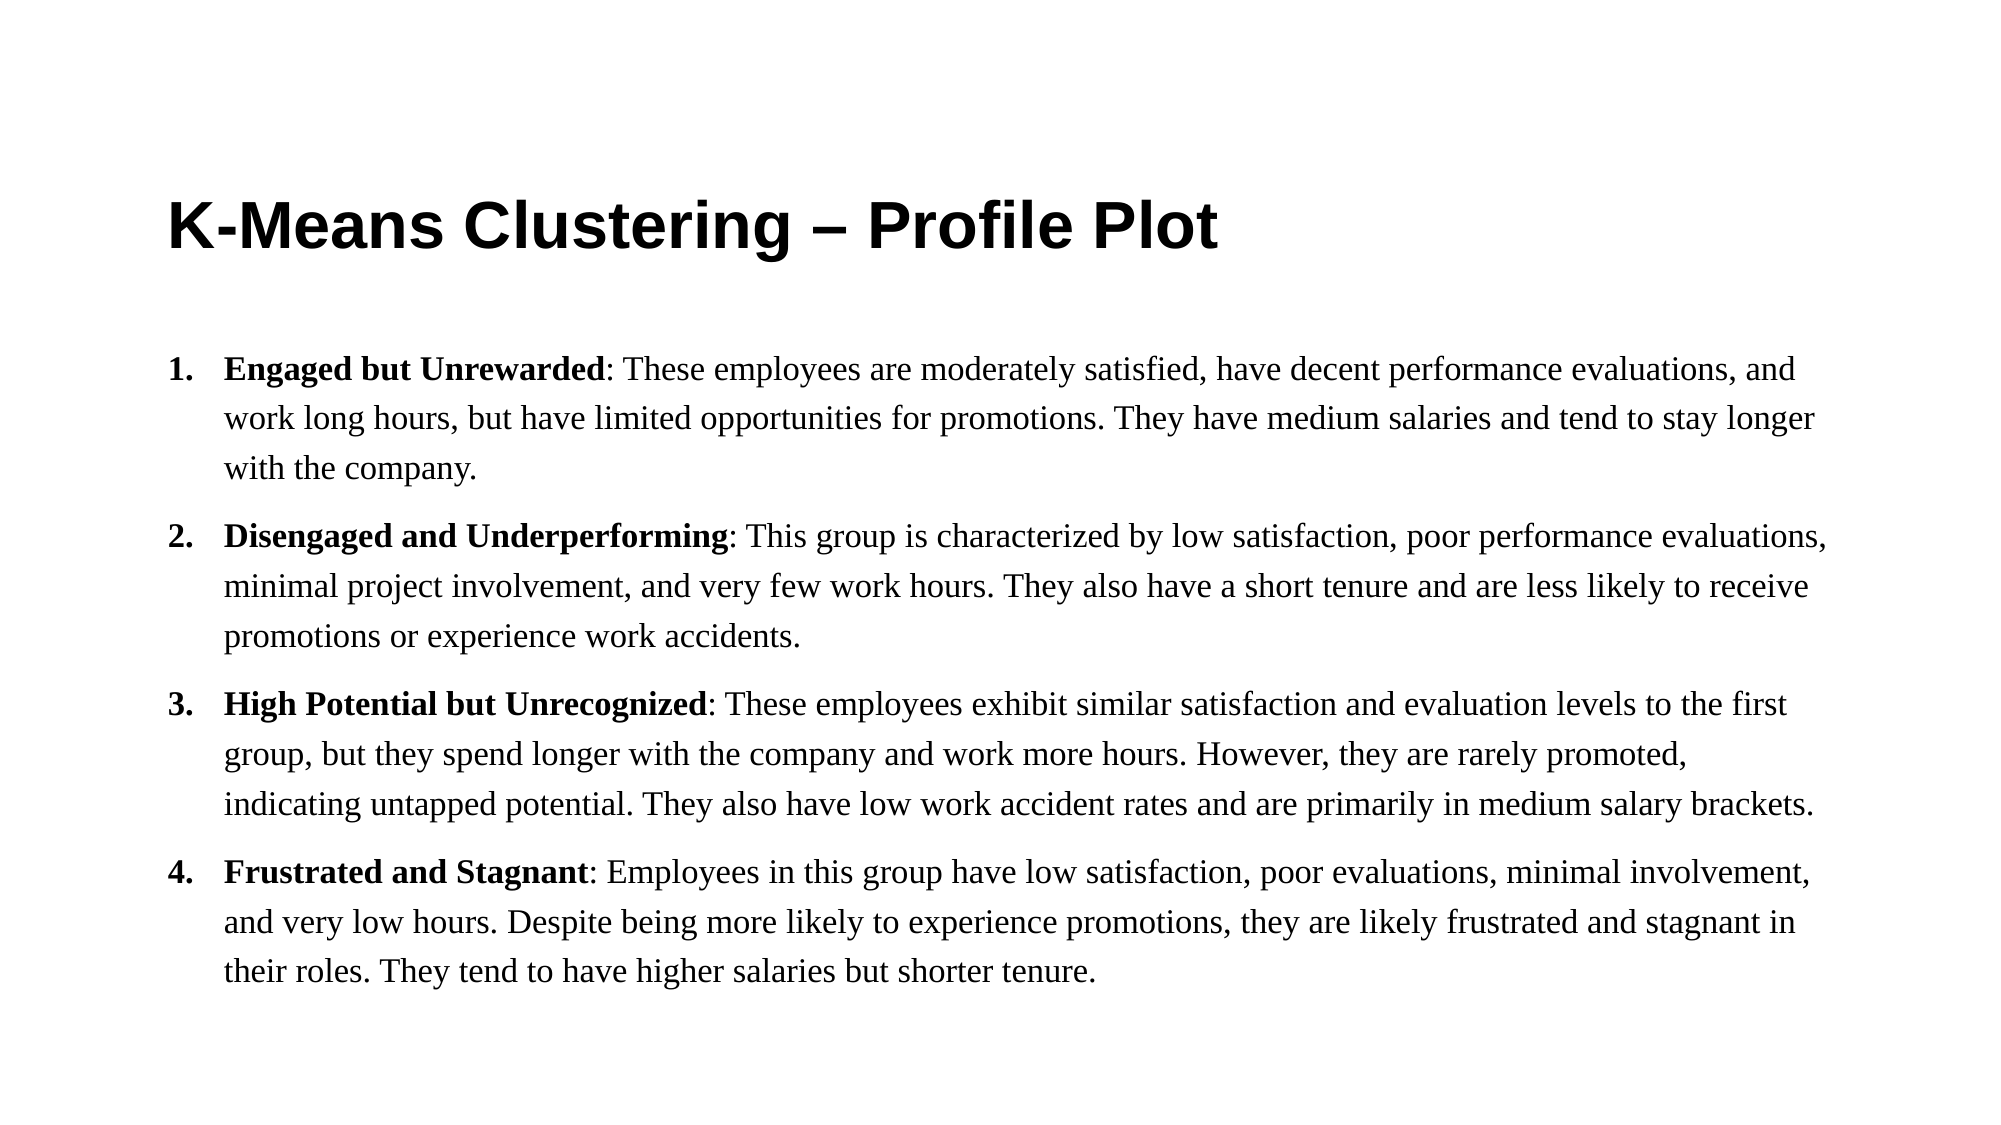

# K-Means Clustering – Profile Plot
Engaged but Unrewarded: These employees are moderately satisfied, have decent performance evaluations, and work long hours, but have limited opportunities for promotions. They have medium salaries and tend to stay longer with the company.
Disengaged and Underperforming: This group is characterized by low satisfaction, poor performance evaluations, minimal project involvement, and very few work hours. They also have a short tenure and are less likely to receive promotions or experience work accidents.
High Potential but Unrecognized: These employees exhibit similar satisfaction and evaluation levels to the first group, but they spend longer with the company and work more hours. However, they are rarely promoted, indicating untapped potential. They also have low work accident rates and are primarily in medium salary brackets.
Frustrated and Stagnant: Employees in this group have low satisfaction, poor evaluations, minimal involvement, and very low hours. Despite being more likely to experience promotions, they are likely frustrated and stagnant in their roles. They tend to have higher salaries but shorter tenure.